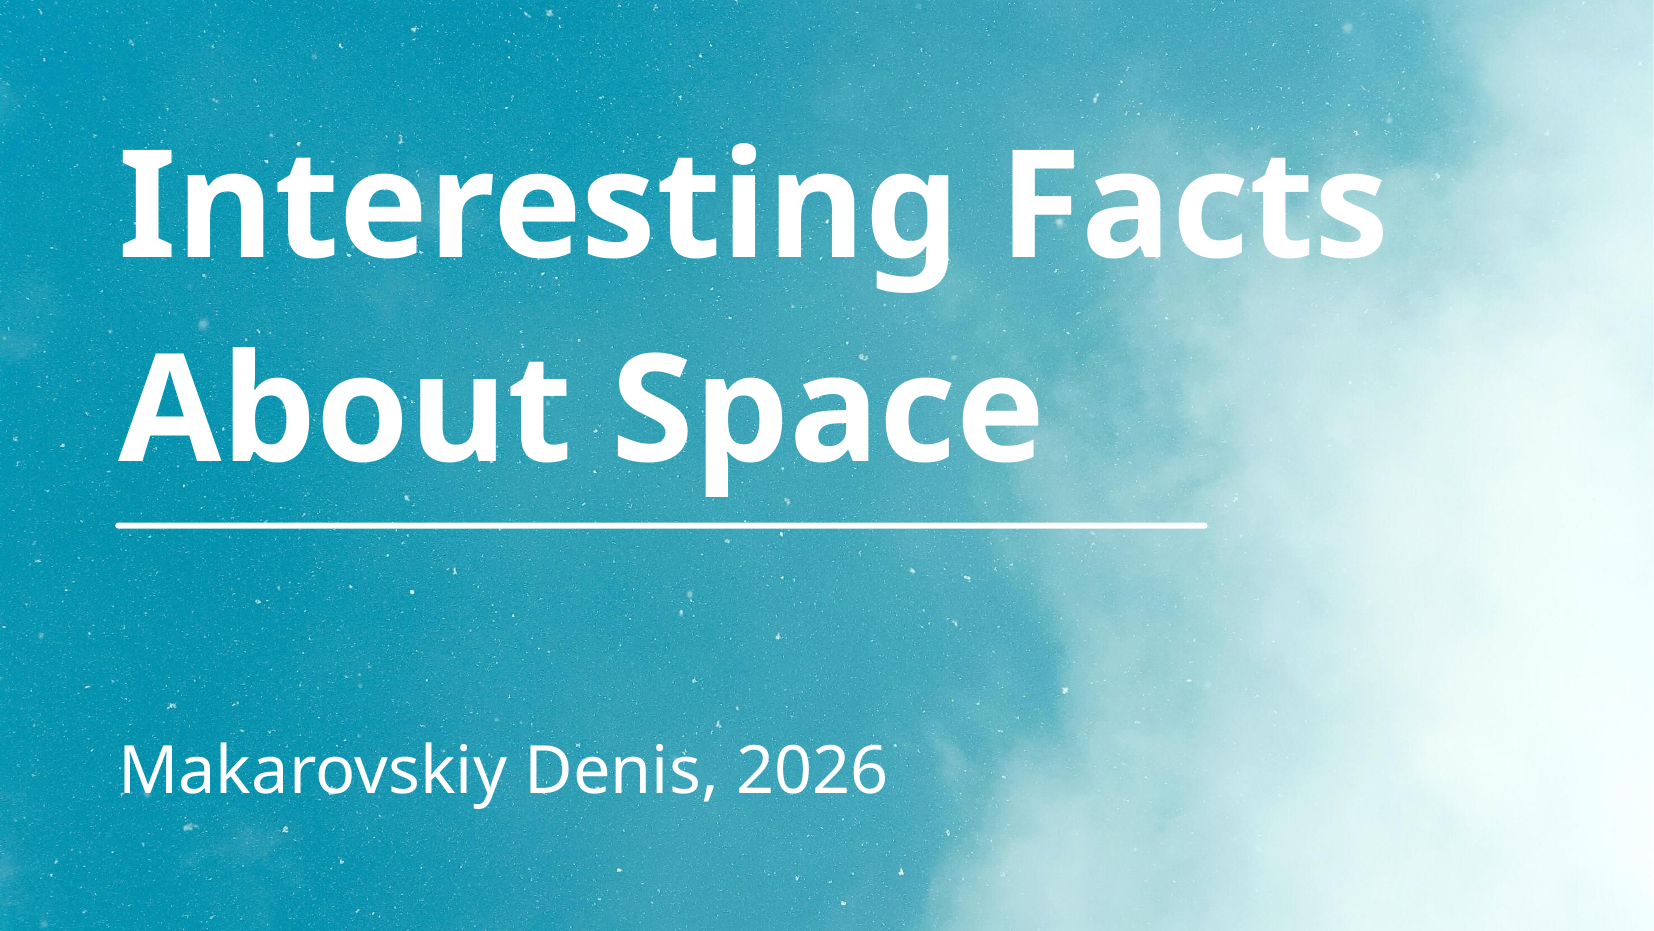

# Interesting Facts About Space

Makarovskiy Denis, 2026